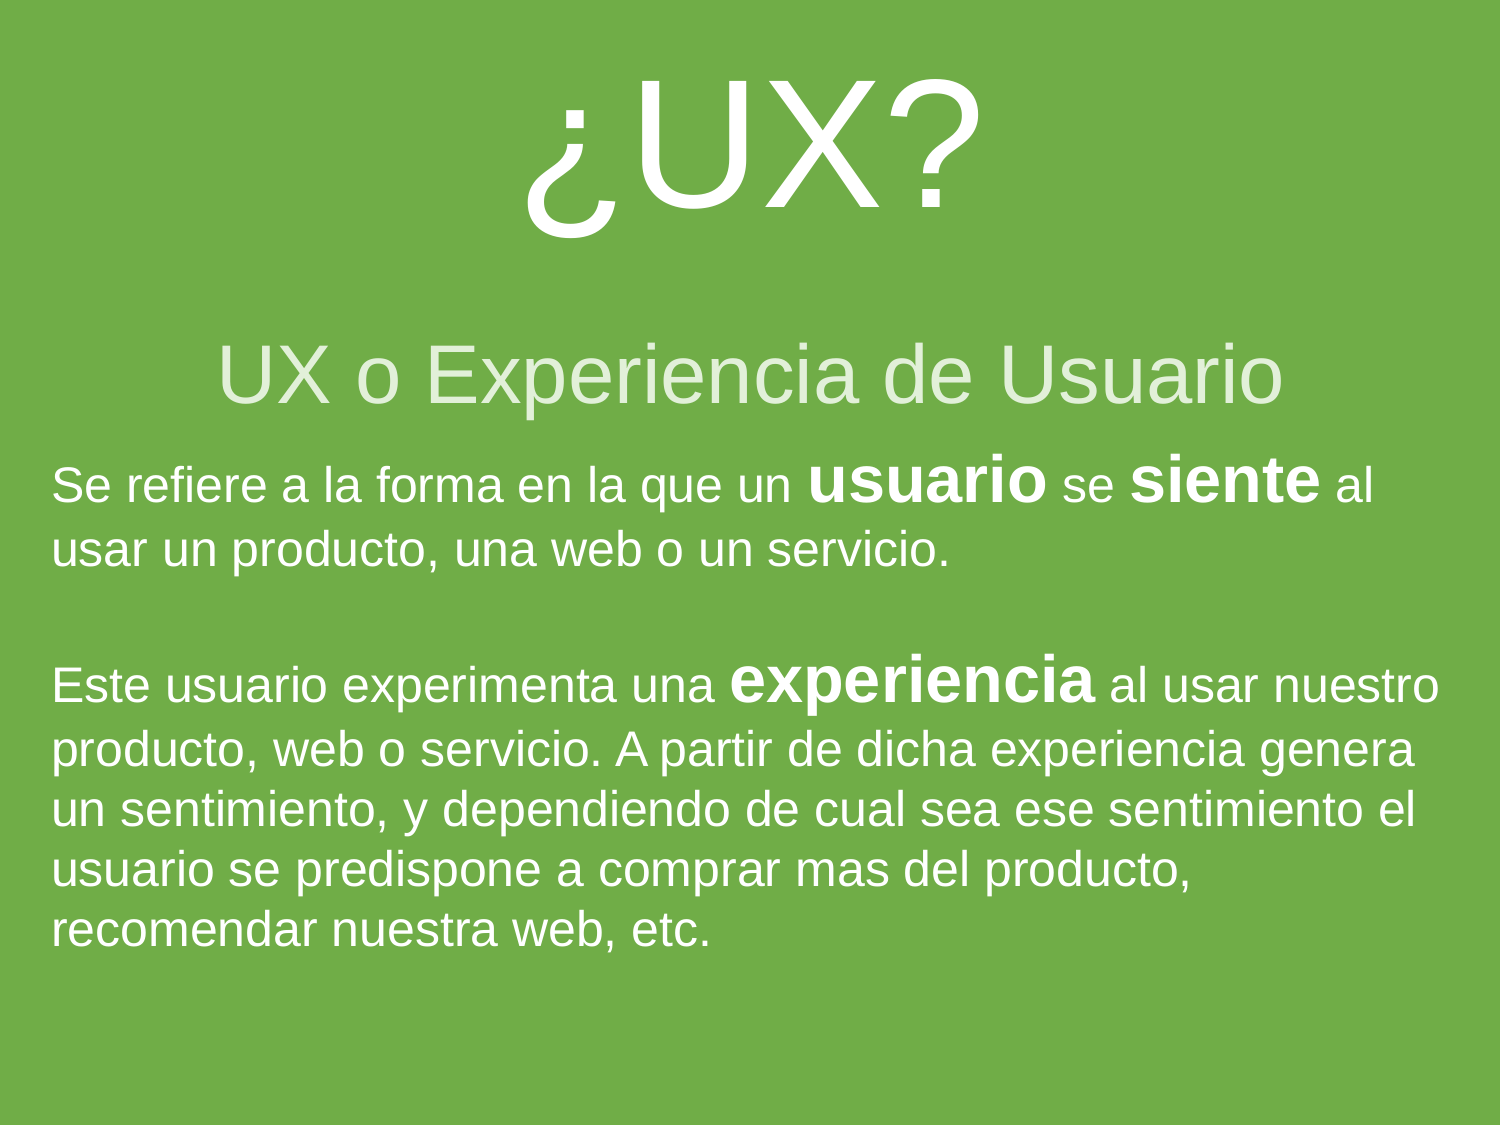

# ¿UX?
UX o Experiencia de Usuario
Se refiere a la forma en la que un usuario se siente al usar un producto, una web o un servicio.

Este usuario experimenta una experiencia al usar nuestro producto, web o servicio. A partir de dicha experiencia genera un sentimiento, y dependiendo de cual sea ese sentimiento el usuario se predispone a comprar mas del producto, recomendar nuestra web, etc.